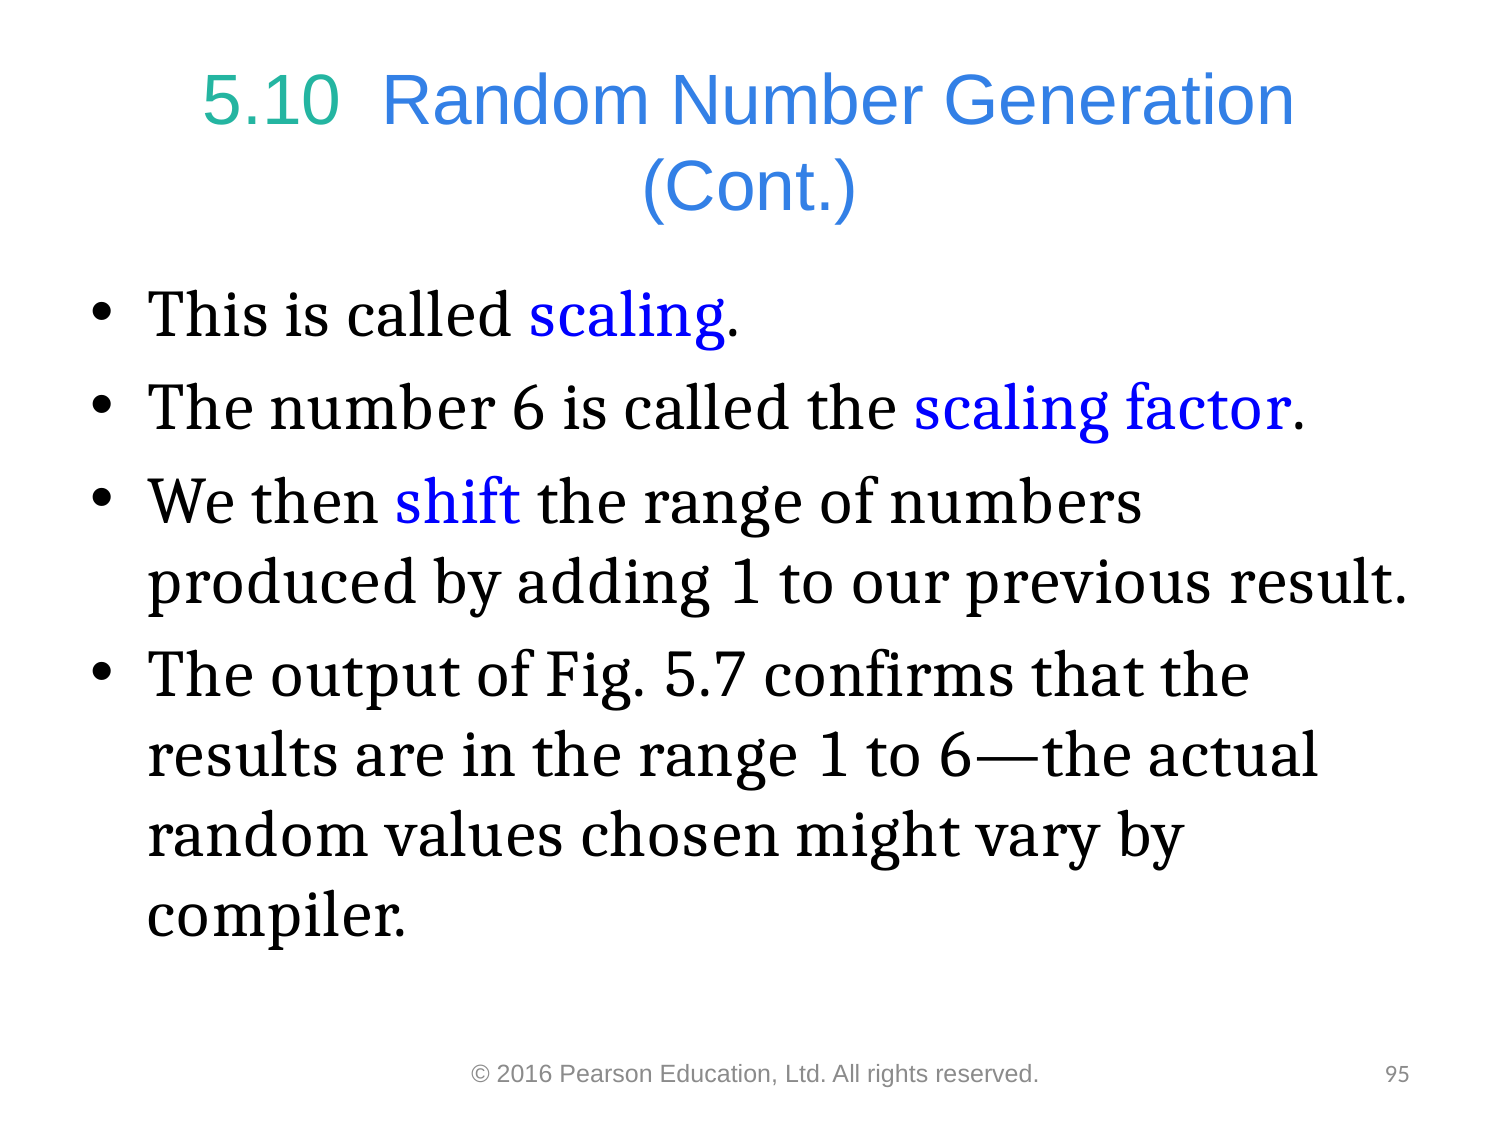

# 5.10  Random Number Generation (Cont.)
This is called scaling.
The number 6 is called the scaling factor.
We then shift the range of numbers produced by adding 1 to our previous result.
The output of Fig. 5.7 confirms that the results are in the range 1 to 6—the actual random values chosen might vary by compiler.
© 2016 Pearson Education, Ltd. All rights reserved.
95